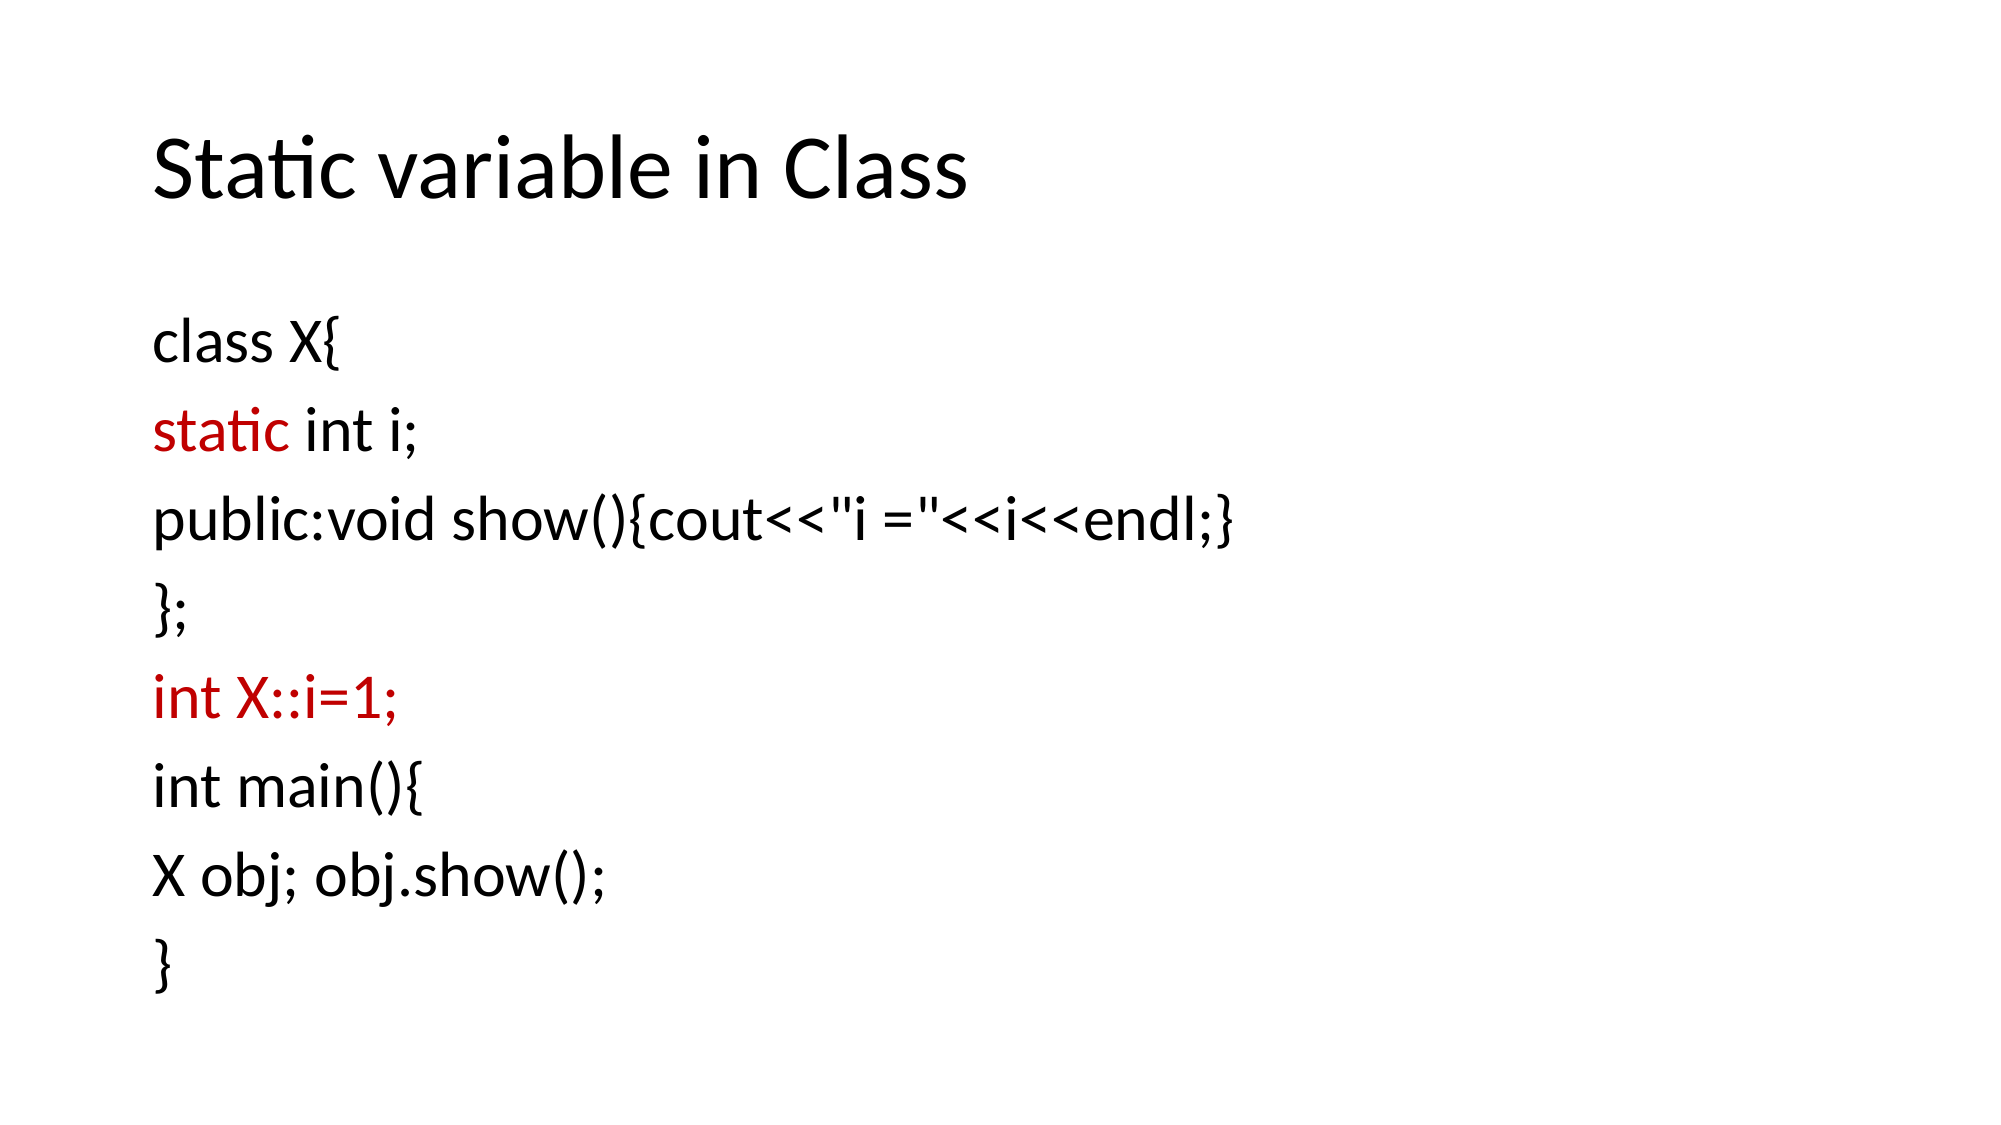

# Static variable in Class
class X{
static int i;
public:void show(){cout<<"i ="<<i<<endl;}
};
int X::i=1;
int main(){
X obj; obj.show();
}